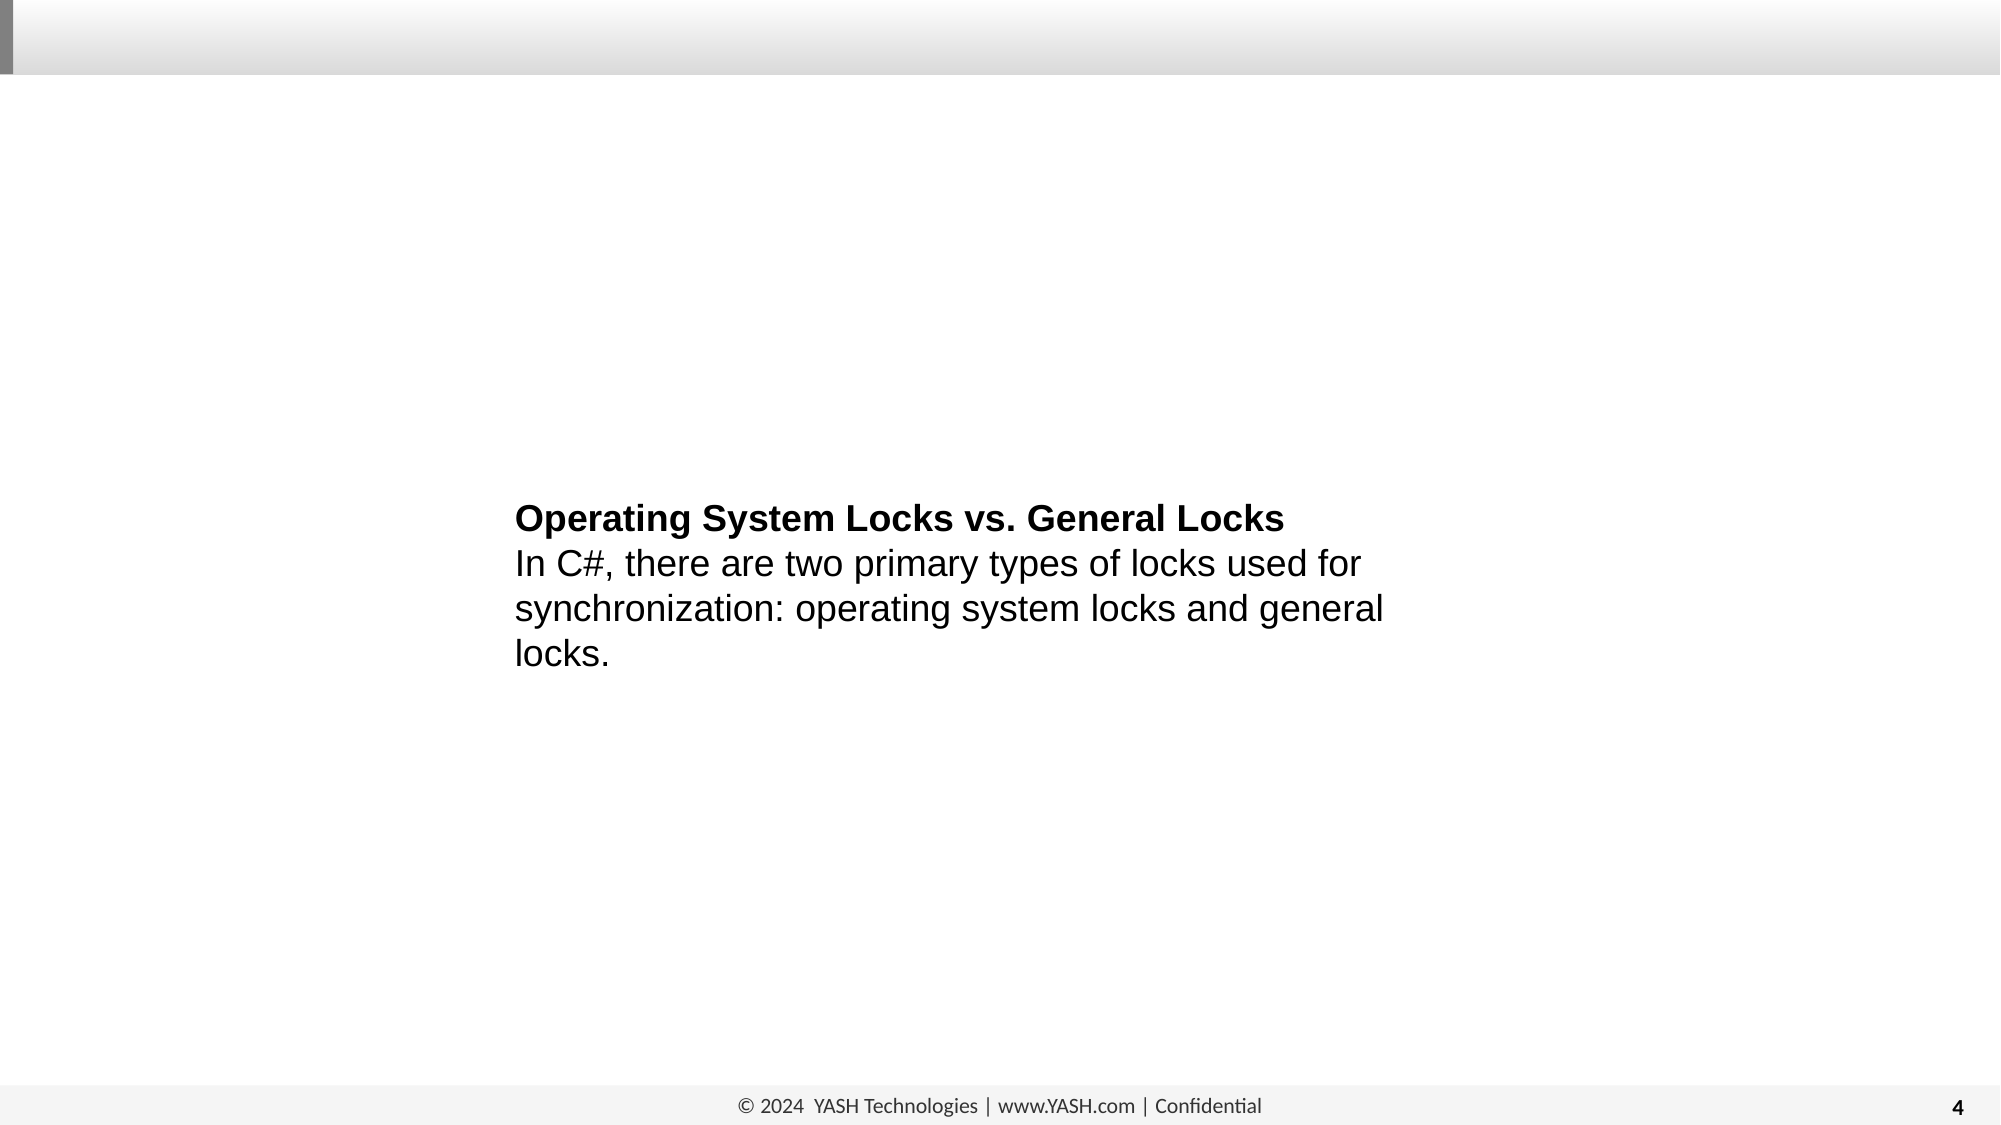

Operating System Locks vs. General Locks
In C#, there are two primary types of locks used for synchronization: operating system locks and general locks.